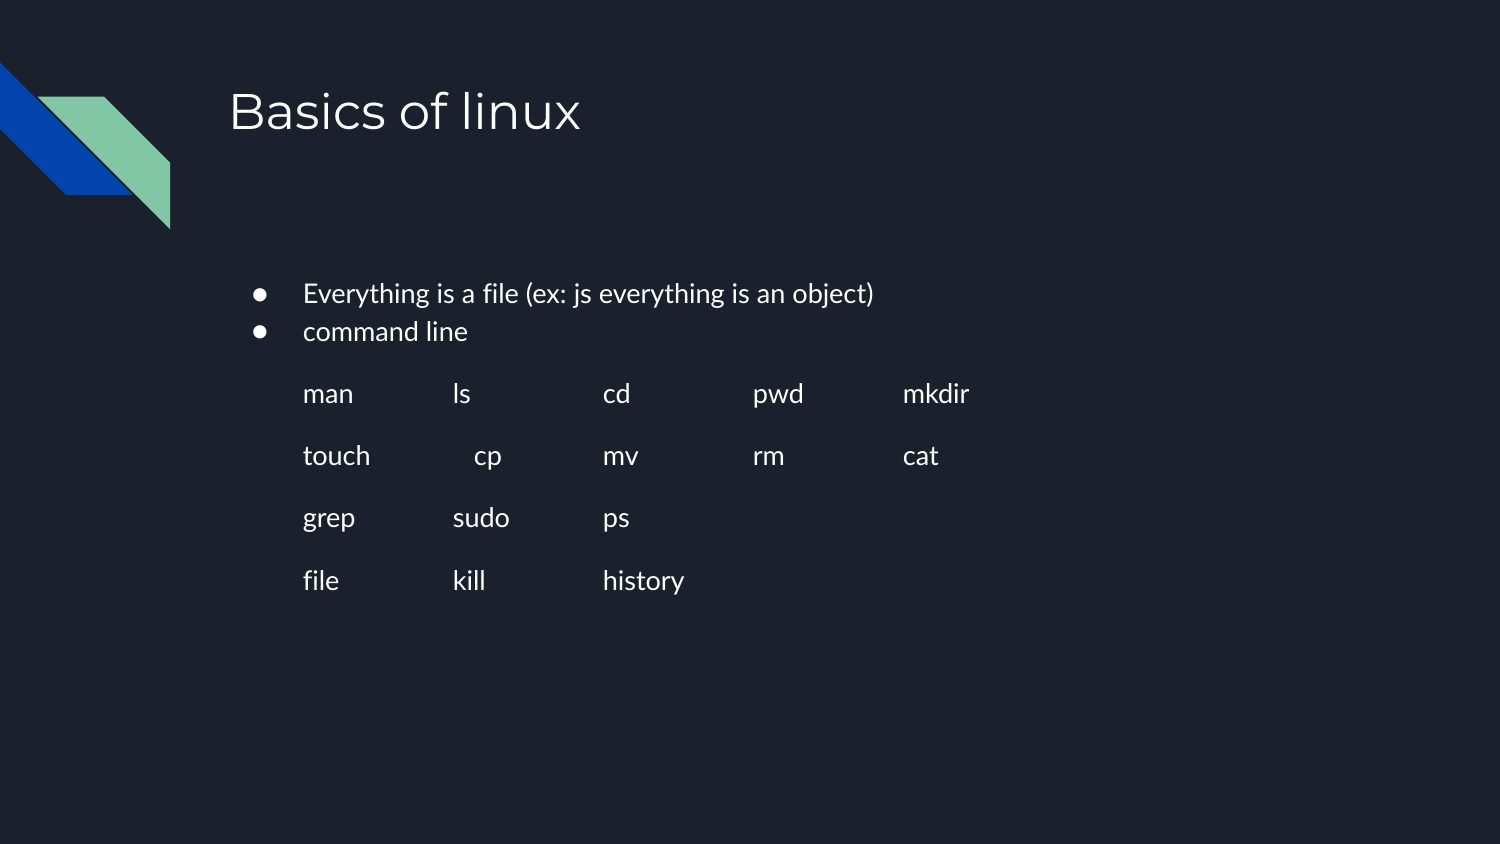

# Basics of linux
Everything is a file (ex: js everything is an object)
command line
man	ls	cd	pwd	mkdir
touch 	   cp	mv	rm	cat
grep	sudo	ps
file 	kill	history